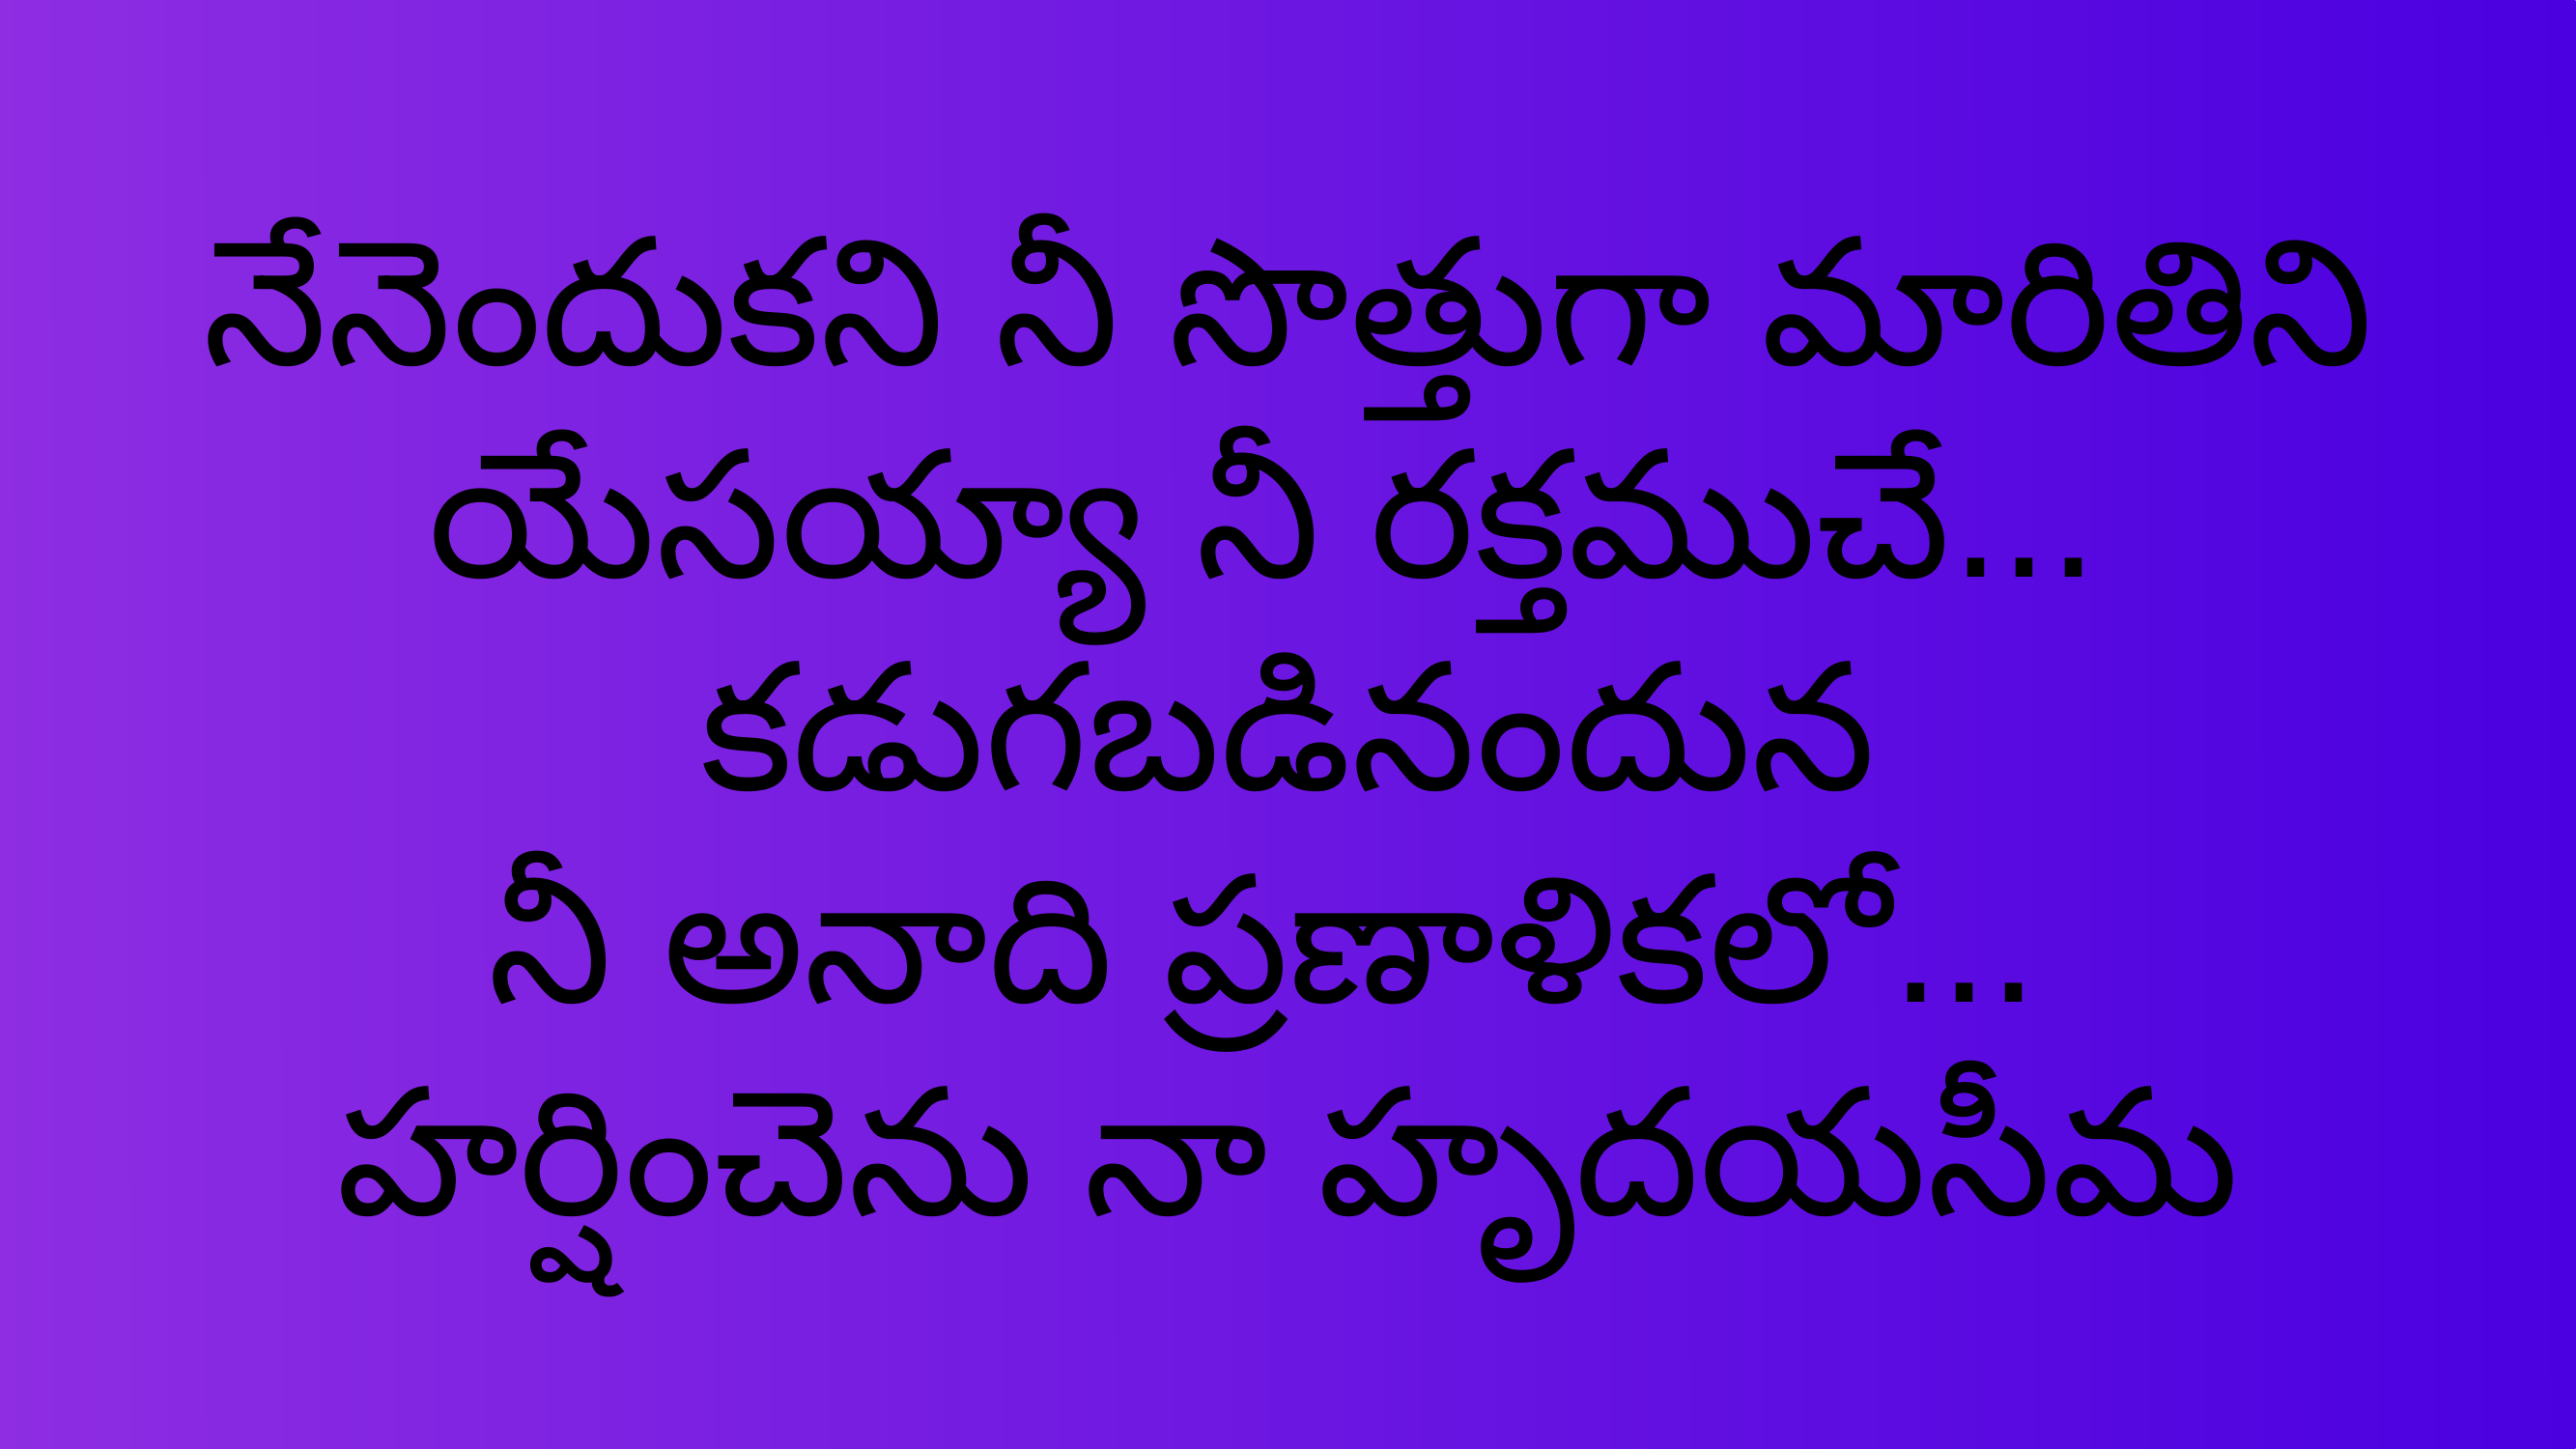

నేనెందుకని నీ సొత్తుగా మారితిని
యేసయ్యా నీ రక్తముచే...
కడుగబడినందున
నీ అనాది ప్రణాళికలో...
హర్షించెను నా హృదయసీమ